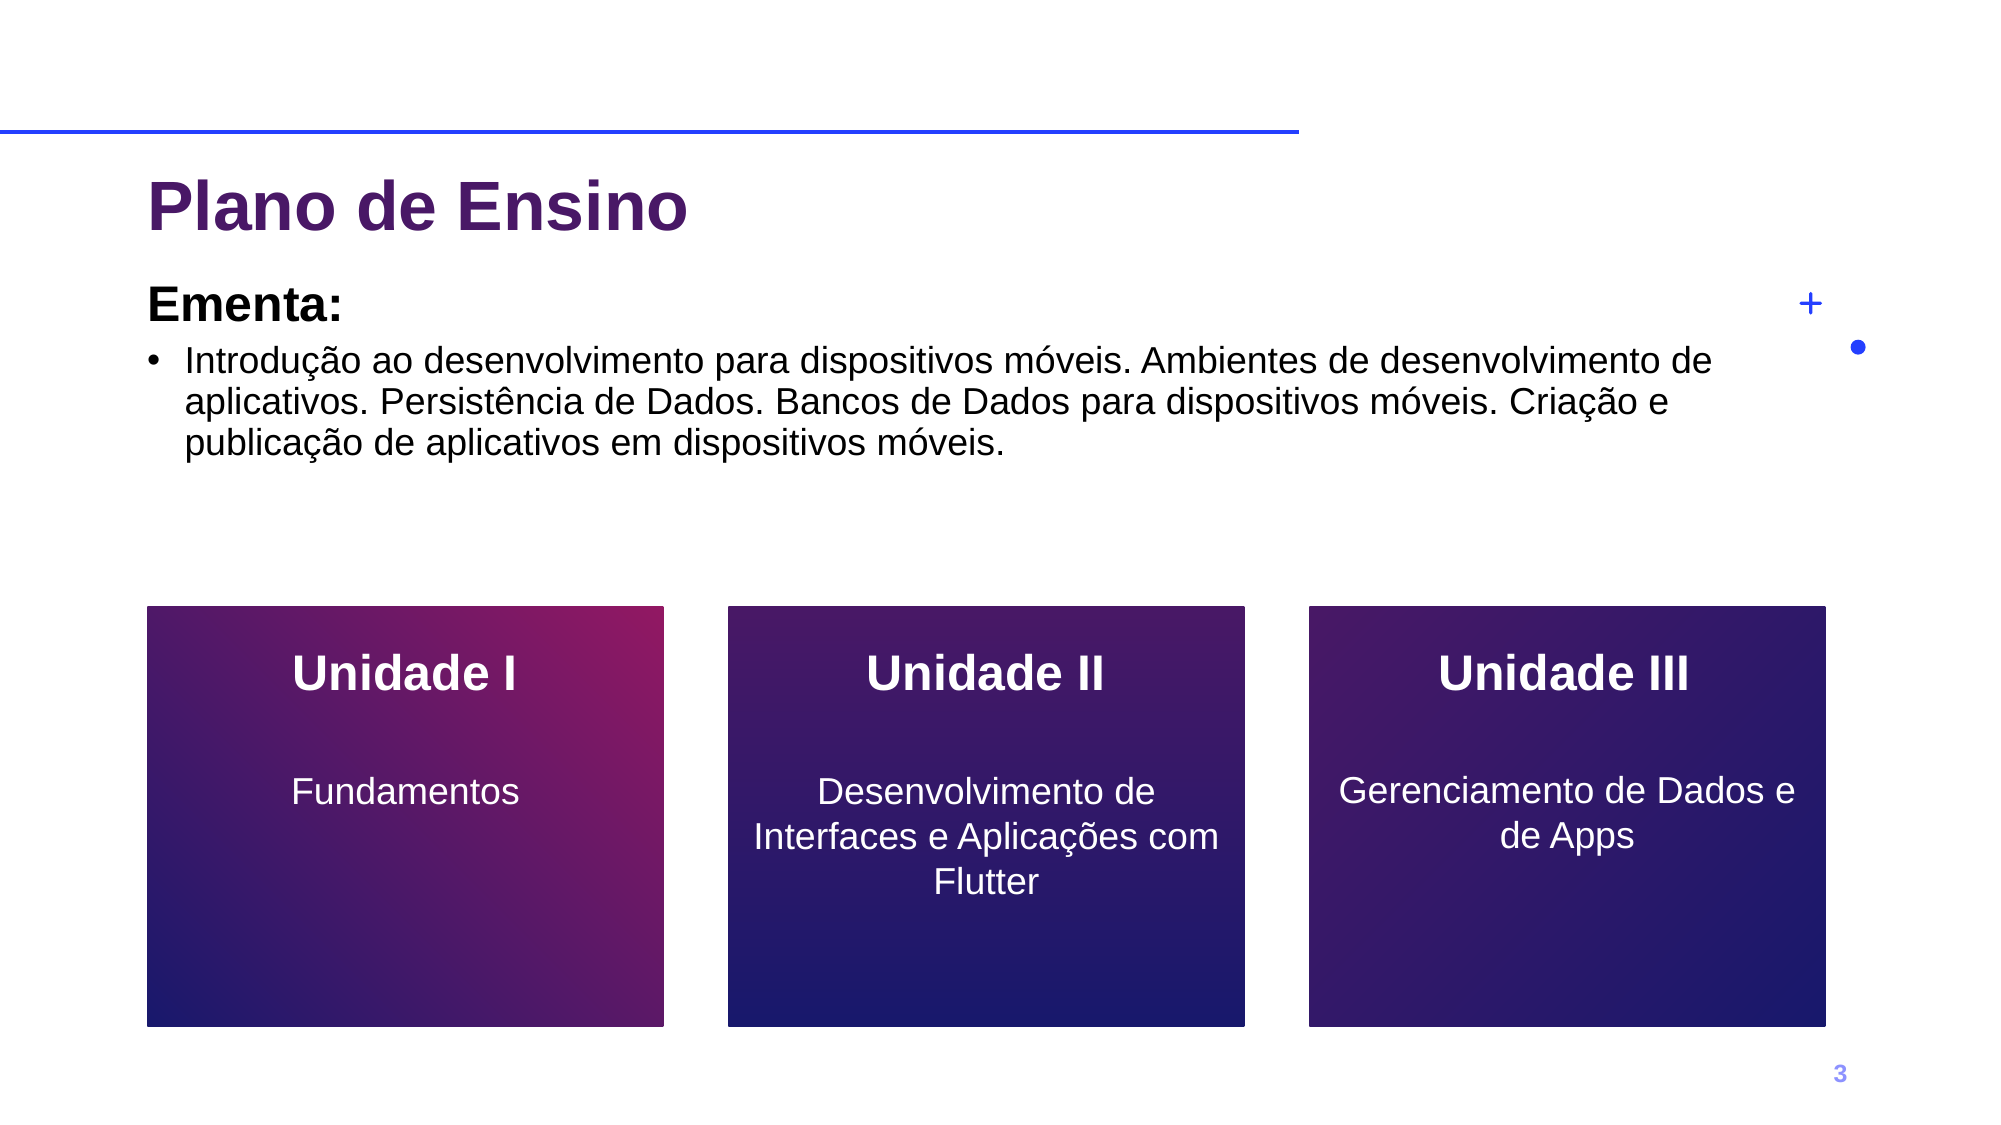

# Plano de Ensino
Ementa:
Introdução ao desenvolvimento para dispositivos móveis. Ambientes de desenvolvimento de aplicativos. Persistência de Dados. Bancos de Dados para dispositivos móveis. Criação e publicação de aplicativos em dispositivos móveis.

Unidade I
Unidade II
Unidade III
Gerenciamento de Dados e de Apps
Fundamentos

Desenvolvimento de Interfaces e Aplicações com Flutter
3